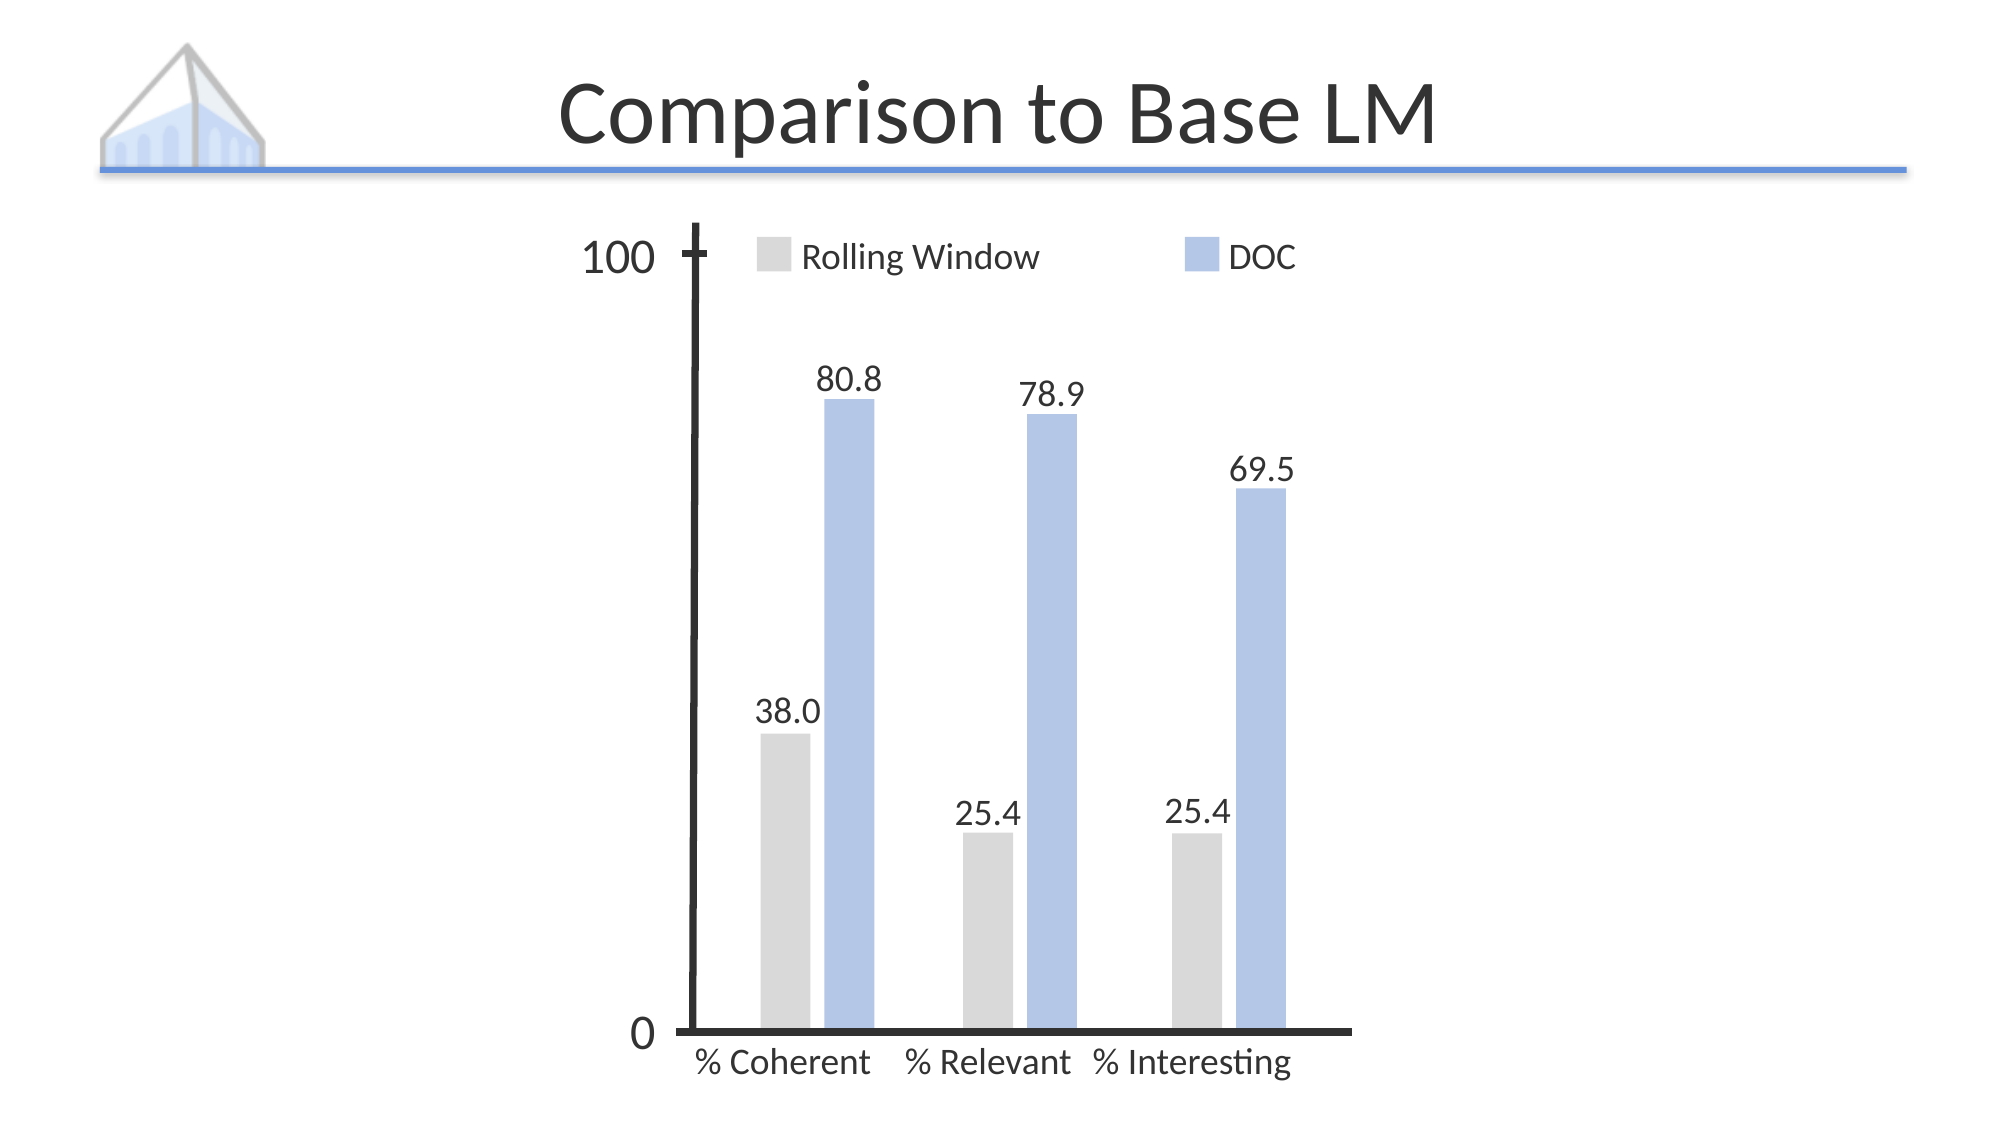

# Comparison to Base LM
100
Rolling Window
DOC

80.8
78.9
69.5
38.0

25.4
25.4

0
% Coherent
% Relevant
% Interesting